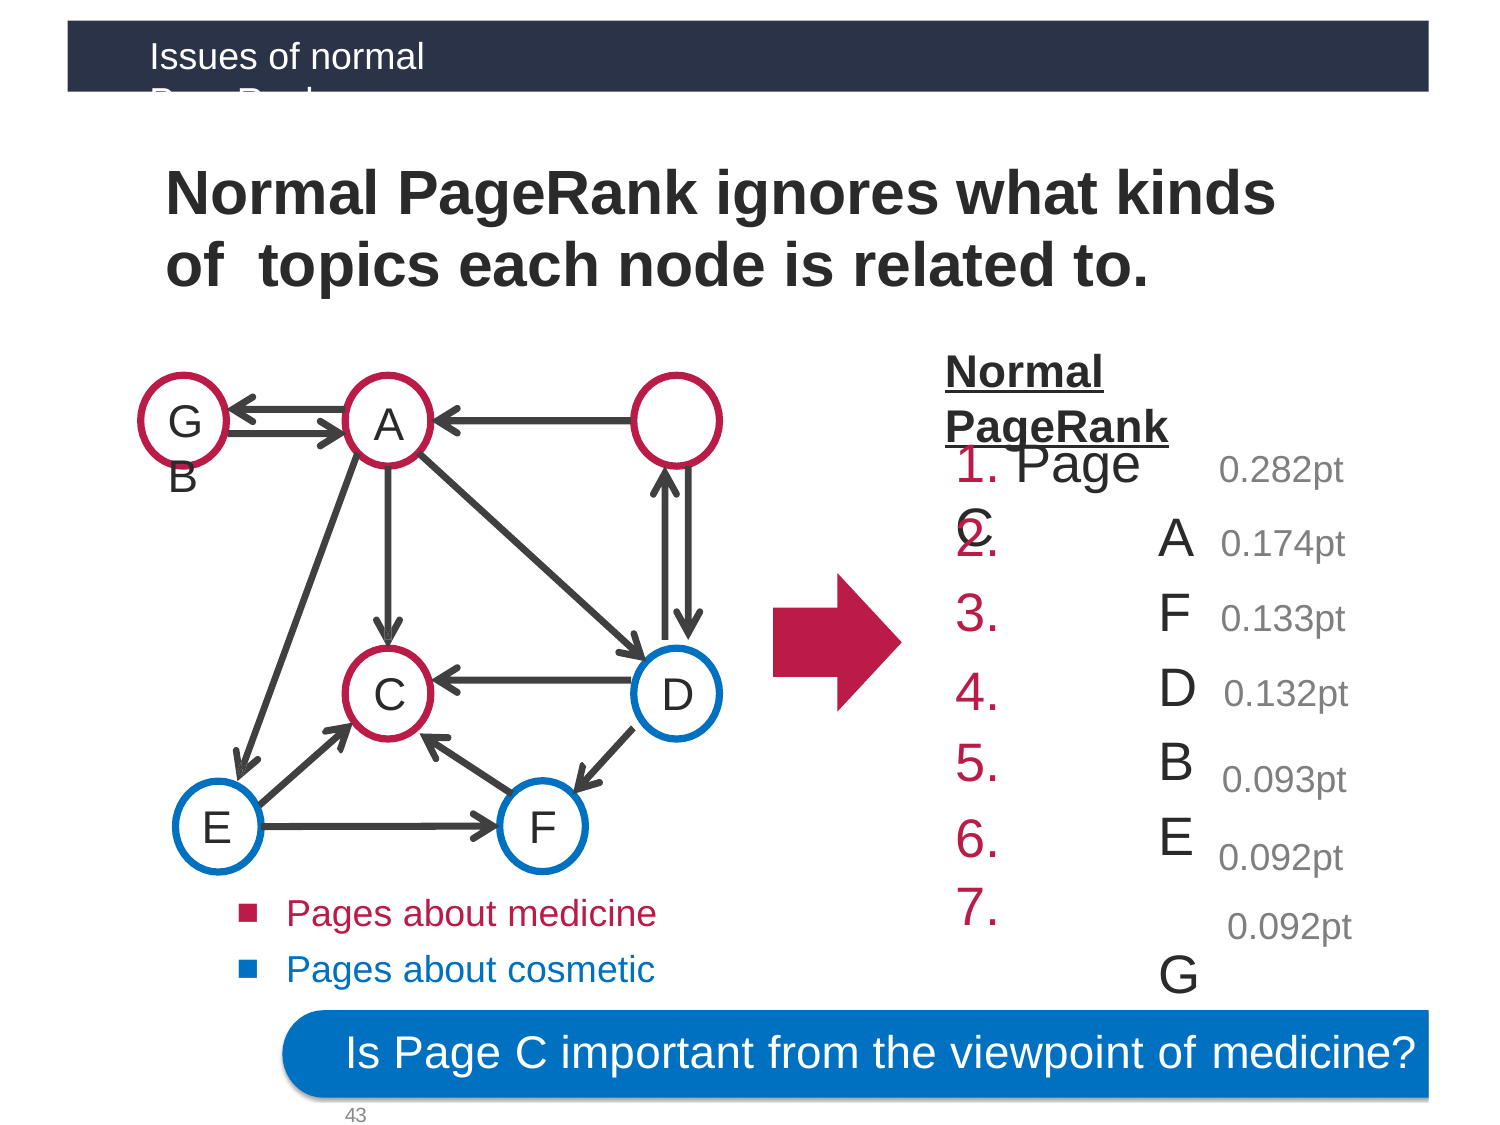

Issues of normal PageRank
# Normal PageRank ignores what kinds of  topics each node is related to.
Normal PageRank

G	B
A

1. Page C
0.282pt

2.
3.
4.
5.
6.
7.
A 0.174pt  F 0.133pt  D 0.132pt  B
E  G

C
D
0.093pt
F
E
0.092pt
0.092pt
Pages about medicine
Pages about cosmetic

Is Page C important from the viewpoint of medicine?43